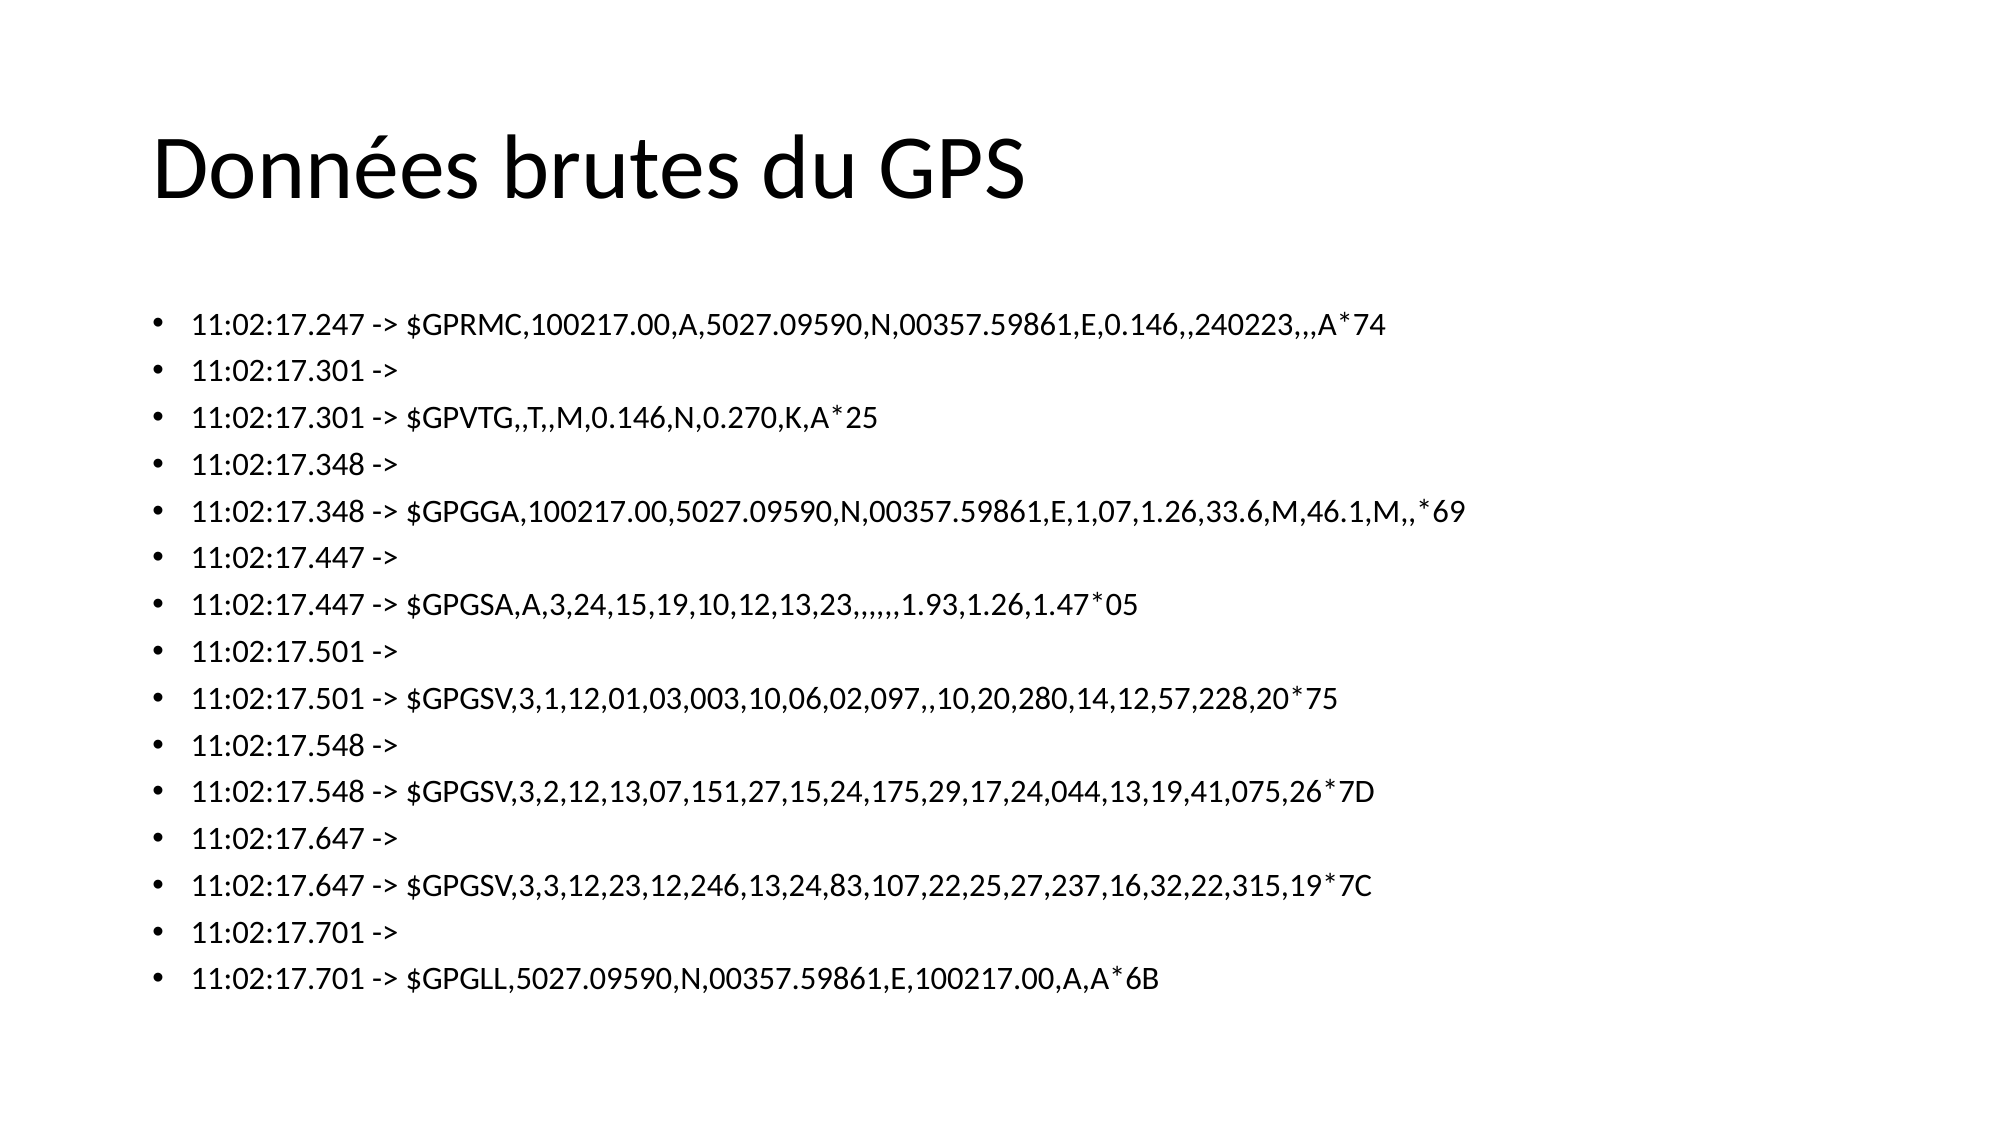

# Données brutes du GPS
11:02:17.247 -> $GPRMC,100217.00,A,5027.09590,N,00357.59861,E,0.146,,240223,,,A*74
11:02:17.301 ->
11:02:17.301 -> $GPVTG,,T,,M,0.146,N,0.270,K,A*25
11:02:17.348 ->
11:02:17.348 -> $GPGGA,100217.00,5027.09590,N,00357.59861,E,1,07,1.26,33.6,M,46.1,M,,*69
11:02:17.447 ->
11:02:17.447 -> $GPGSA,A,3,24,15,19,10,12,13,23,,,,,,1.93,1.26,1.47*05
11:02:17.501 ->
11:02:17.501 -> $GPGSV,3,1,12,01,03,003,10,06,02,097,,10,20,280,14,12,57,228,20*75
11:02:17.548 ->
11:02:17.548 -> $GPGSV,3,2,12,13,07,151,27,15,24,175,29,17,24,044,13,19,41,075,26*7D
11:02:17.647 ->
11:02:17.647 -> $GPGSV,3,3,12,23,12,246,13,24,83,107,22,25,27,237,16,32,22,315,19*7C
11:02:17.701 ->
11:02:17.701 -> $GPGLL,5027.09590,N,00357.59861,E,100217.00,A,A*6B